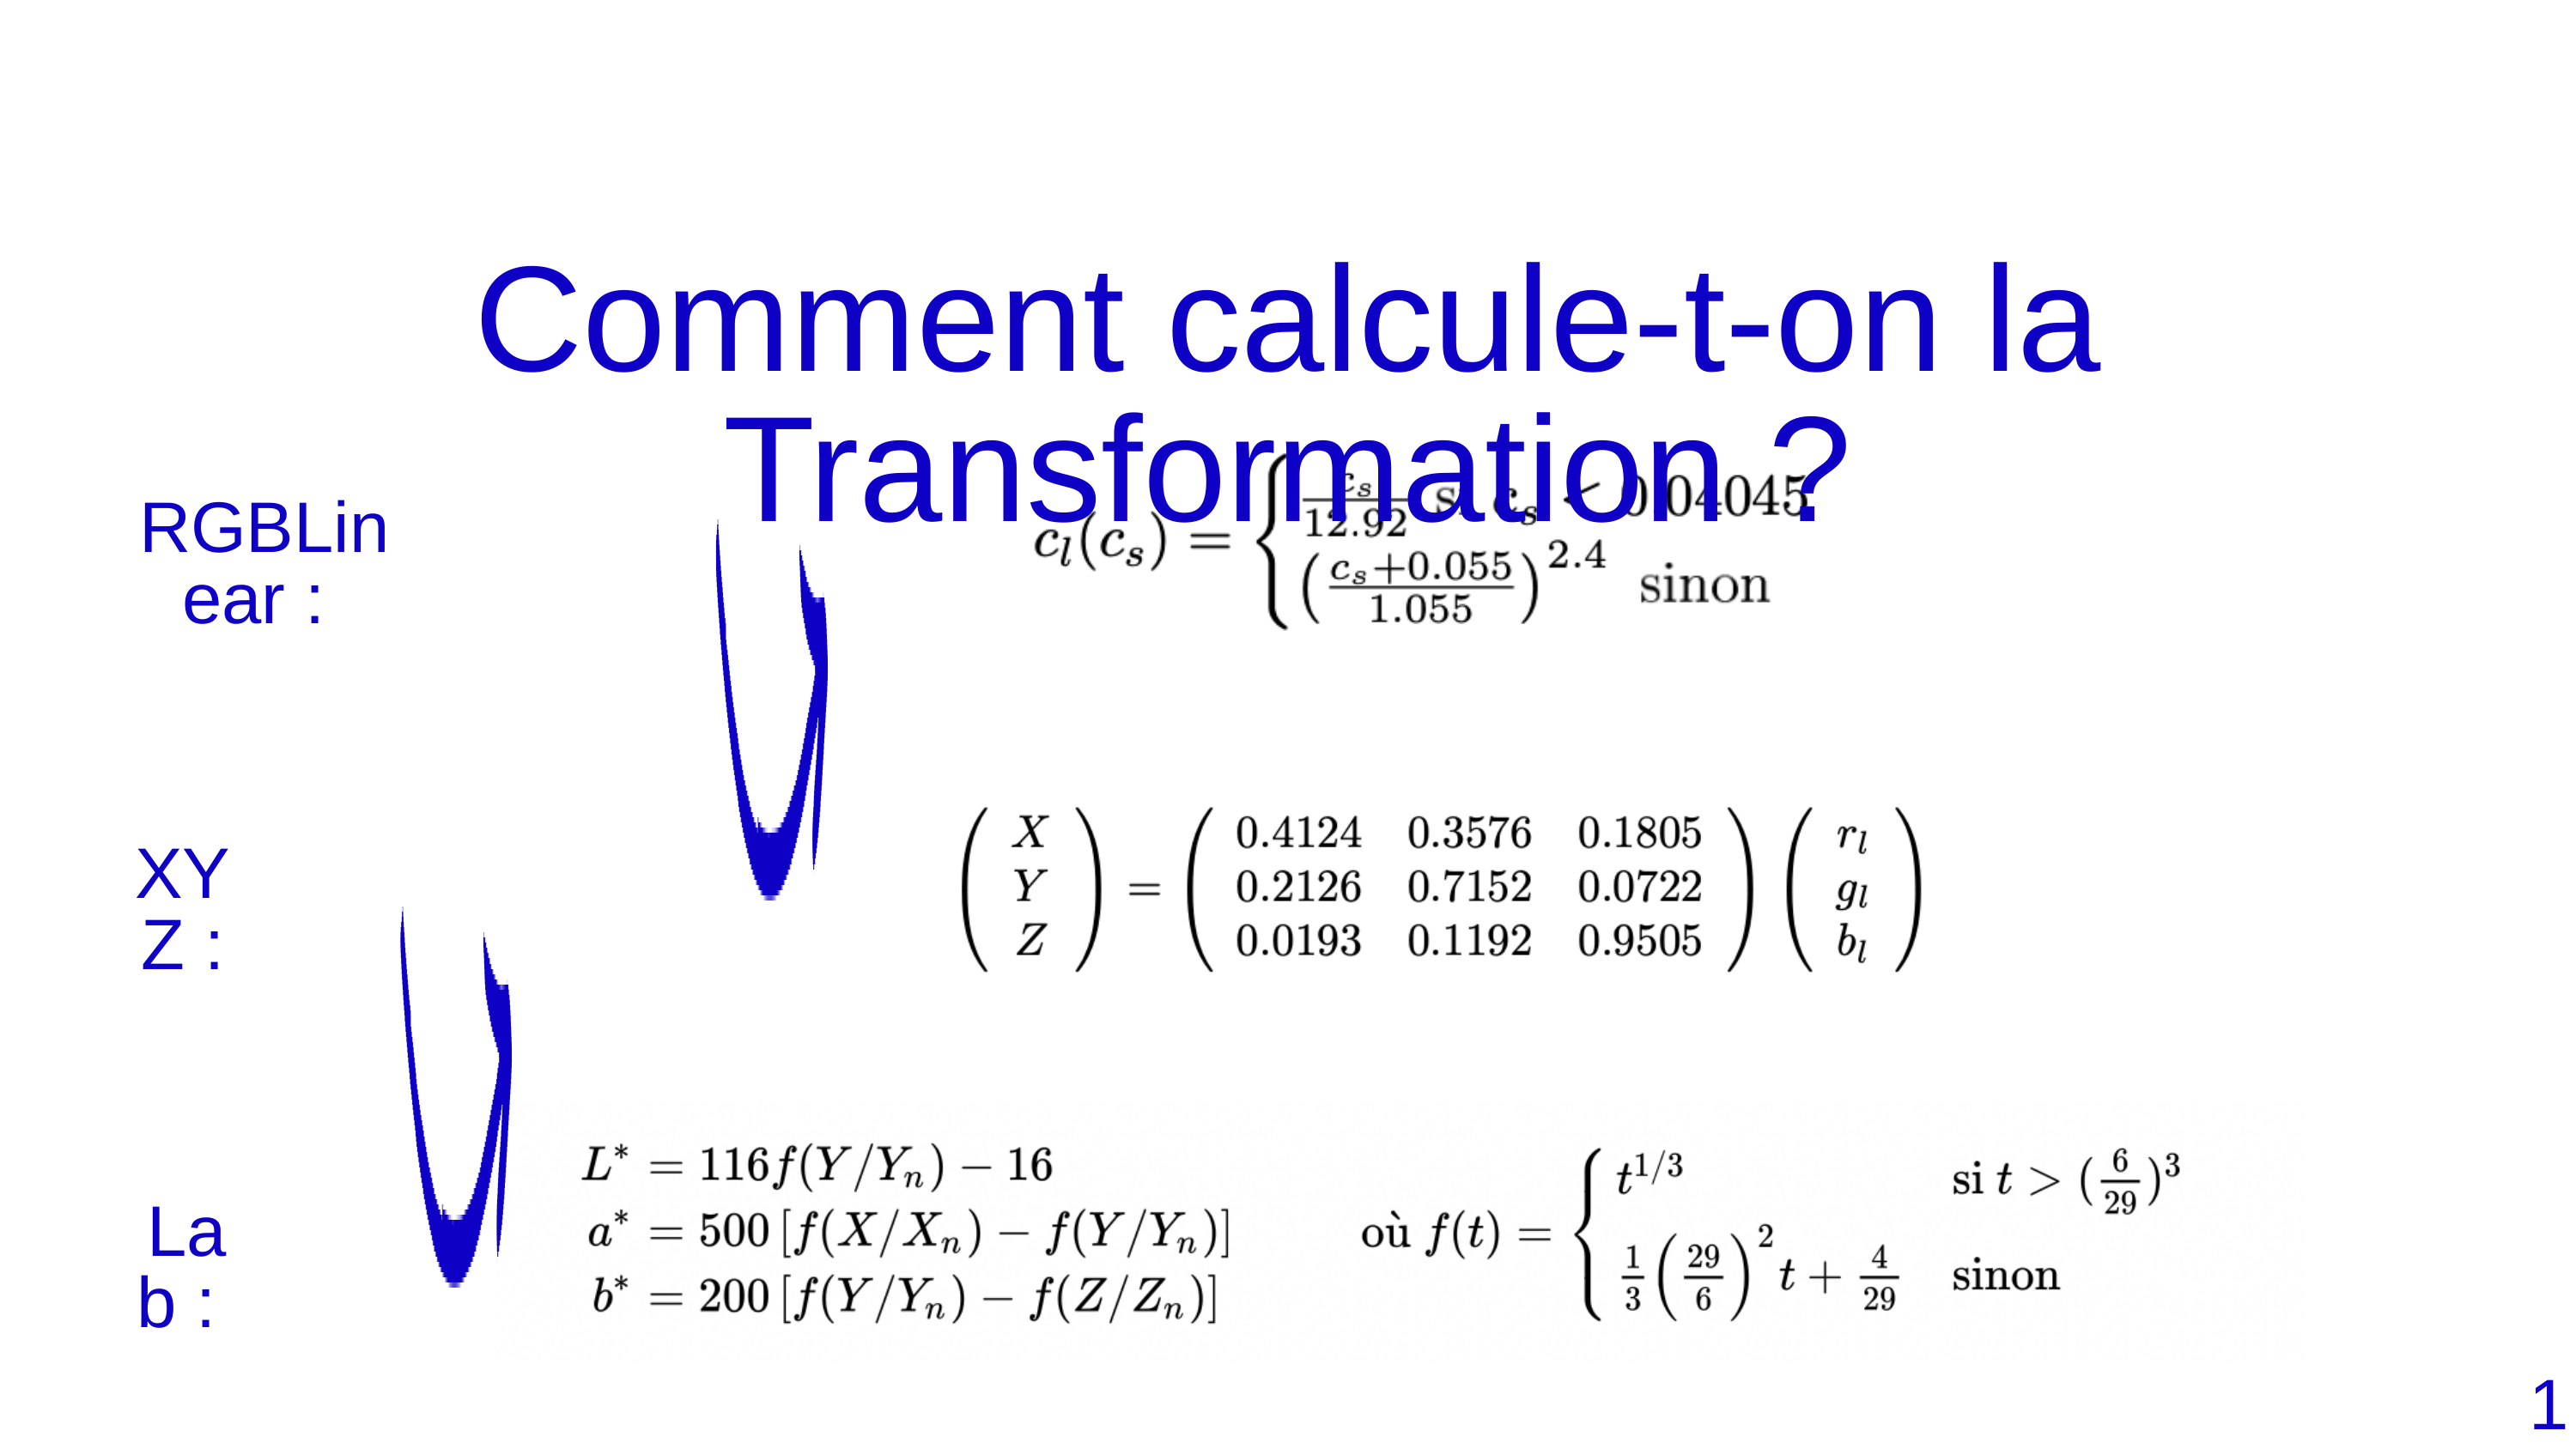

Comment calcule-t-on la Transformation ?

RGBLinear :

XYZ :

Lab :
11